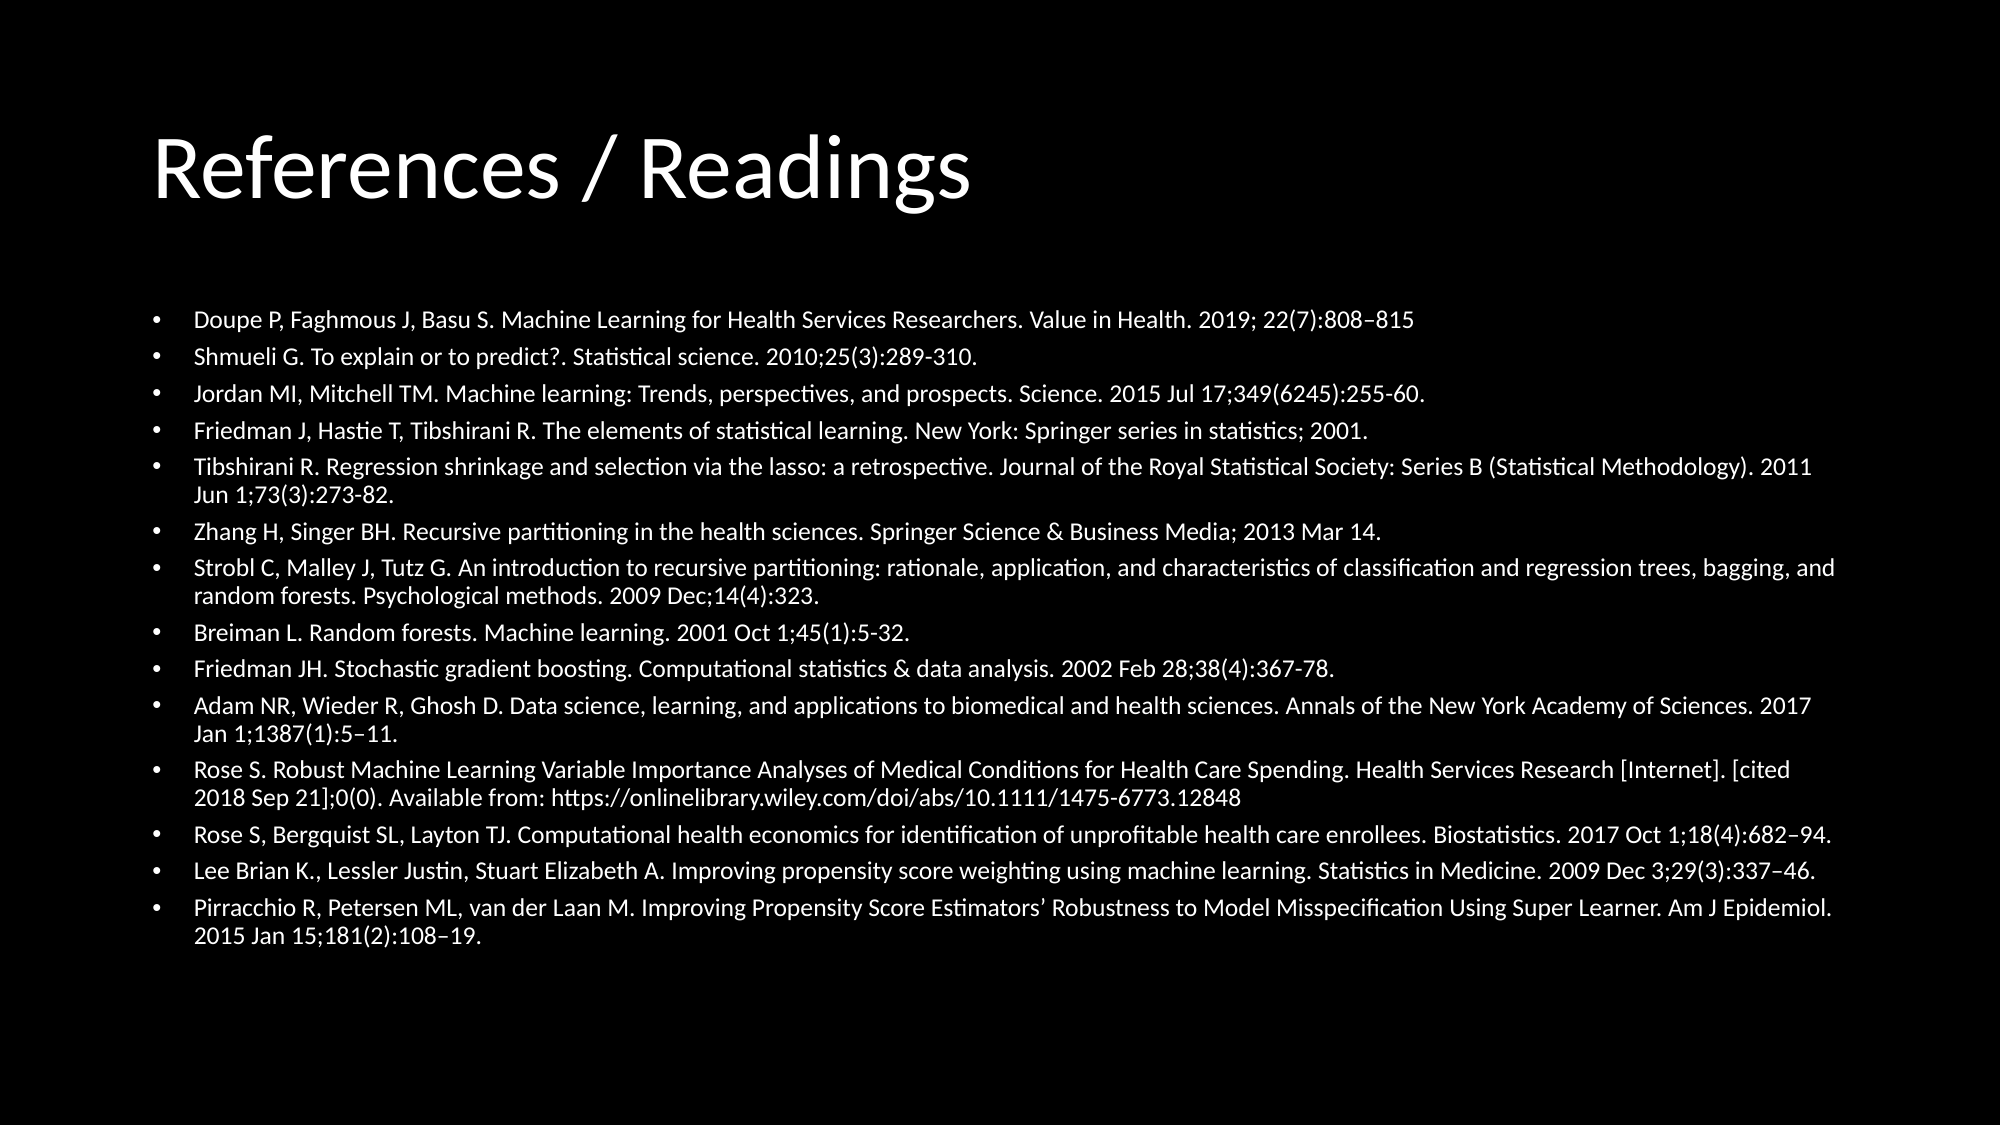

# References / Readings
Doupe P, Faghmous J, Basu S. Machine Learning for Health Services Researchers. Value in Health. 2019; 22(7):808–815
Shmueli G. To explain or to predict?. Statistical science. 2010;25(3):289-310.
Jordan MI, Mitchell TM. Machine learning: Trends, perspectives, and prospects. Science. 2015 Jul 17;349(6245):255-60.
Friedman J, Hastie T, Tibshirani R. The elements of statistical learning. New York: Springer series in statistics; 2001.
Tibshirani R. Regression shrinkage and selection via the lasso: a retrospective. Journal of the Royal Statistical Society: Series B (Statistical Methodology). 2011 Jun 1;73(3):273-82.
Zhang H, Singer BH. Recursive partitioning in the health sciences. Springer Science & Business Media; 2013 Mar 14.
Strobl C, Malley J, Tutz G. An introduction to recursive partitioning: rationale, application, and characteristics of classification and regression trees, bagging, and random forests. Psychological methods. 2009 Dec;14(4):323.
Breiman L. Random forests. Machine learning. 2001 Oct 1;45(1):5-32.
Friedman JH. Stochastic gradient boosting. Computational statistics & data analysis. 2002 Feb 28;38(4):367-78.
Adam NR, Wieder R, Ghosh D. Data science, learning, and applications to biomedical and health sciences. Annals of the New York Academy of Sciences. 2017 Jan 1;1387(1):5–11.
Rose S. Robust Machine Learning Variable Importance Analyses of Medical Conditions for Health Care Spending. Health Services Research [Internet]. [cited 2018 Sep 21];0(0). Available from: https://onlinelibrary.wiley.com/doi/abs/10.1111/1475-6773.12848
Rose S, Bergquist SL, Layton TJ. Computational health economics for identification of unprofitable health care enrollees. Biostatistics. 2017 Oct 1;18(4):682–94.
Lee Brian K., Lessler Justin, Stuart Elizabeth A. Improving propensity score weighting using machine learning. Statistics in Medicine. 2009 Dec 3;29(3):337–46.
Pirracchio R, Petersen ML, van der Laan M. Improving Propensity Score Estimators’ Robustness to Model Misspecification Using Super Learner. Am J Epidemiol. 2015 Jan 15;181(2):108–19.